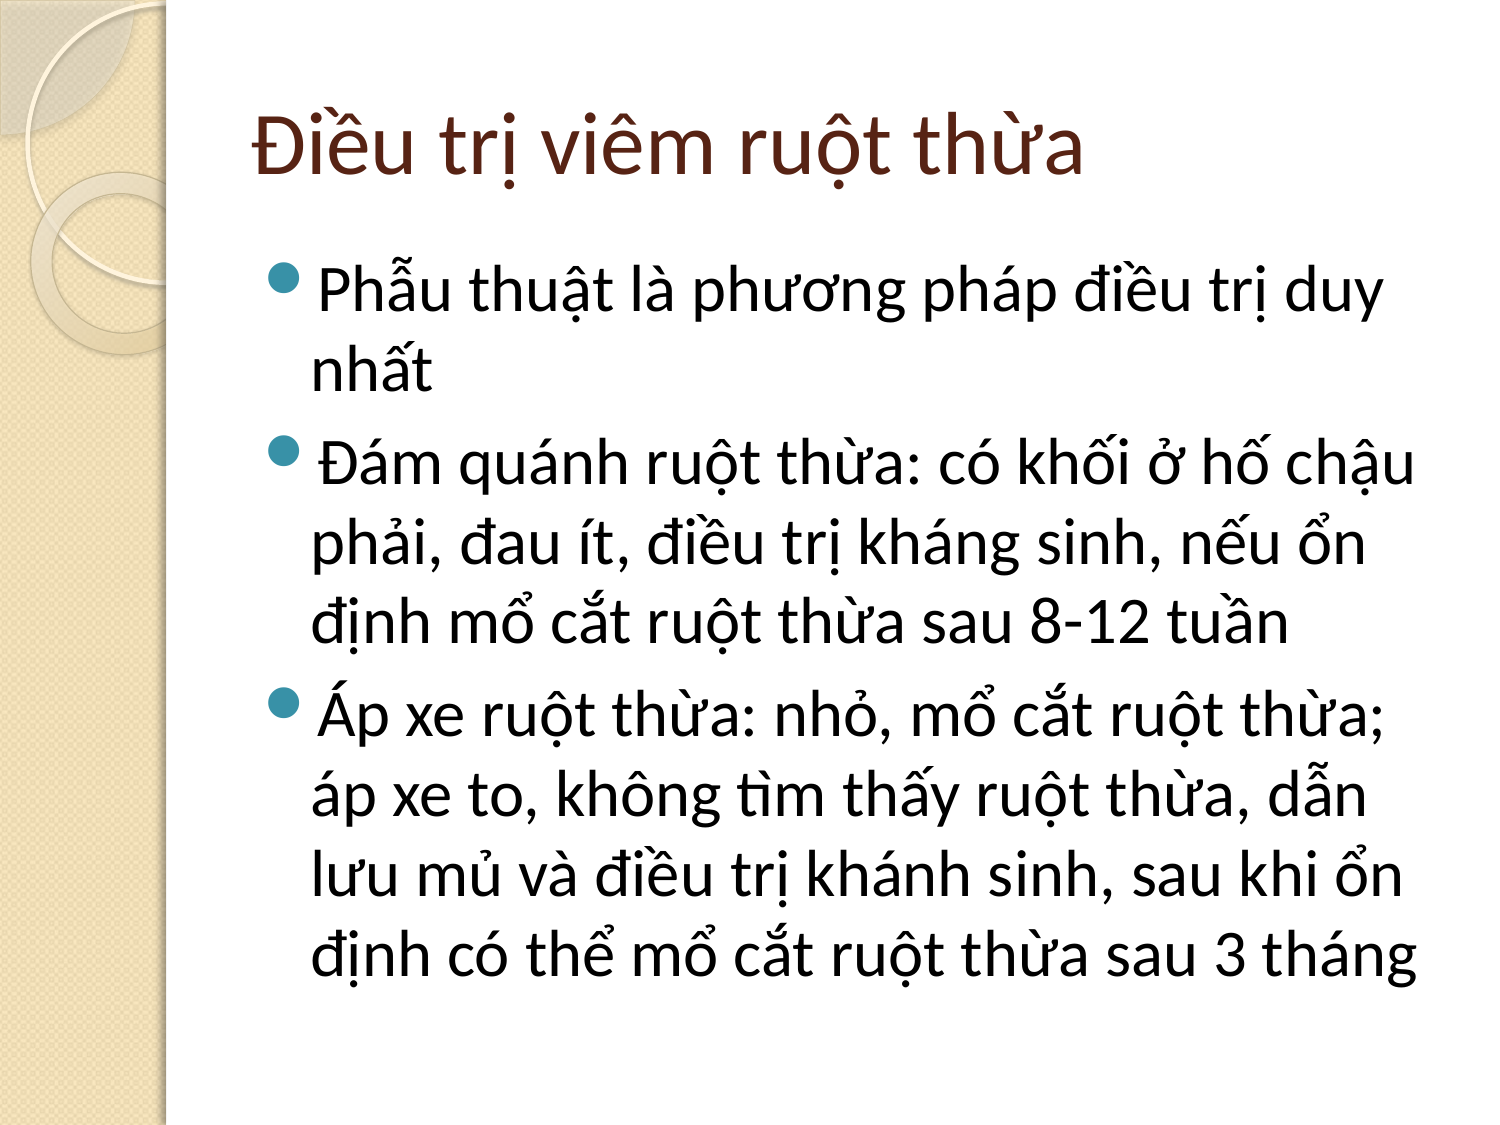

# Điều trị viêm ruột thừa
Phẫu thuật là phương pháp điều trị duy nhất
Đám quánh ruột thừa: có khối ở hố chậu phải, đau ít, điều trị kháng sinh, nếu ổn định mổ cắt ruột thừa sau 8-12 tuần
Áp xe ruột thừa: nhỏ, mổ cắt ruột thừa; áp xe to, không tìm thấy ruột thừa, dẫn lưu mủ và điều trị khánh sinh, sau khi ổn định có thể mổ cắt ruột thừa sau 3 tháng